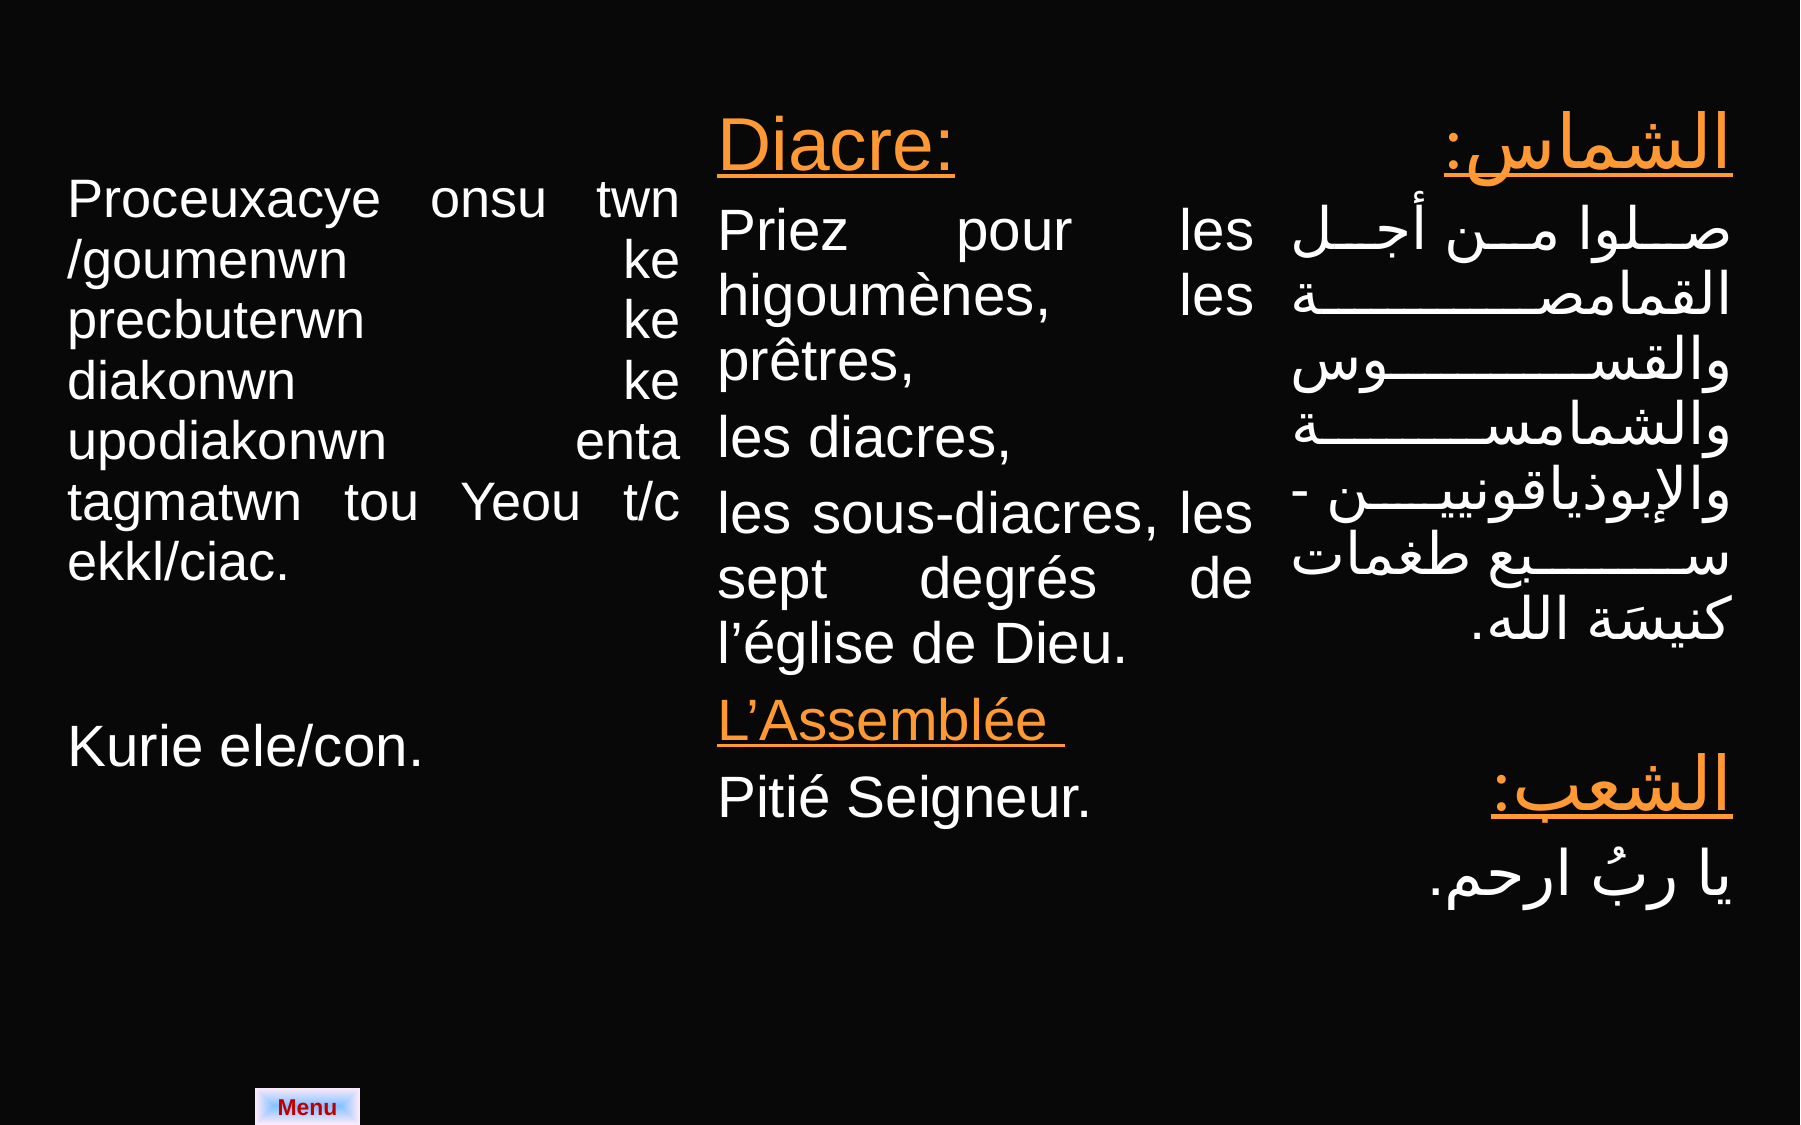

| Proceuxacye onsu twn /goumenwn ke precbuterwn ke diakonwn ke upodiakonwn enta tagmatwn tou Yeou t/c ekkl/ciac. Kurie ele/con. | Diacre: Priez pour les higoumènes, les prêtres, les diacres, les sous-diacres, les sept degrés de l’église de Dieu. L’Assemblée Pitié Seigneur. | الشماس: صلوا من أجل القمامصة والقسوس والشمامسة والإبوذياقونيين - سبع طغمات كنيسَة الله. الشعب: يا ربُ ارحم. |
| --- | --- | --- |

Menu